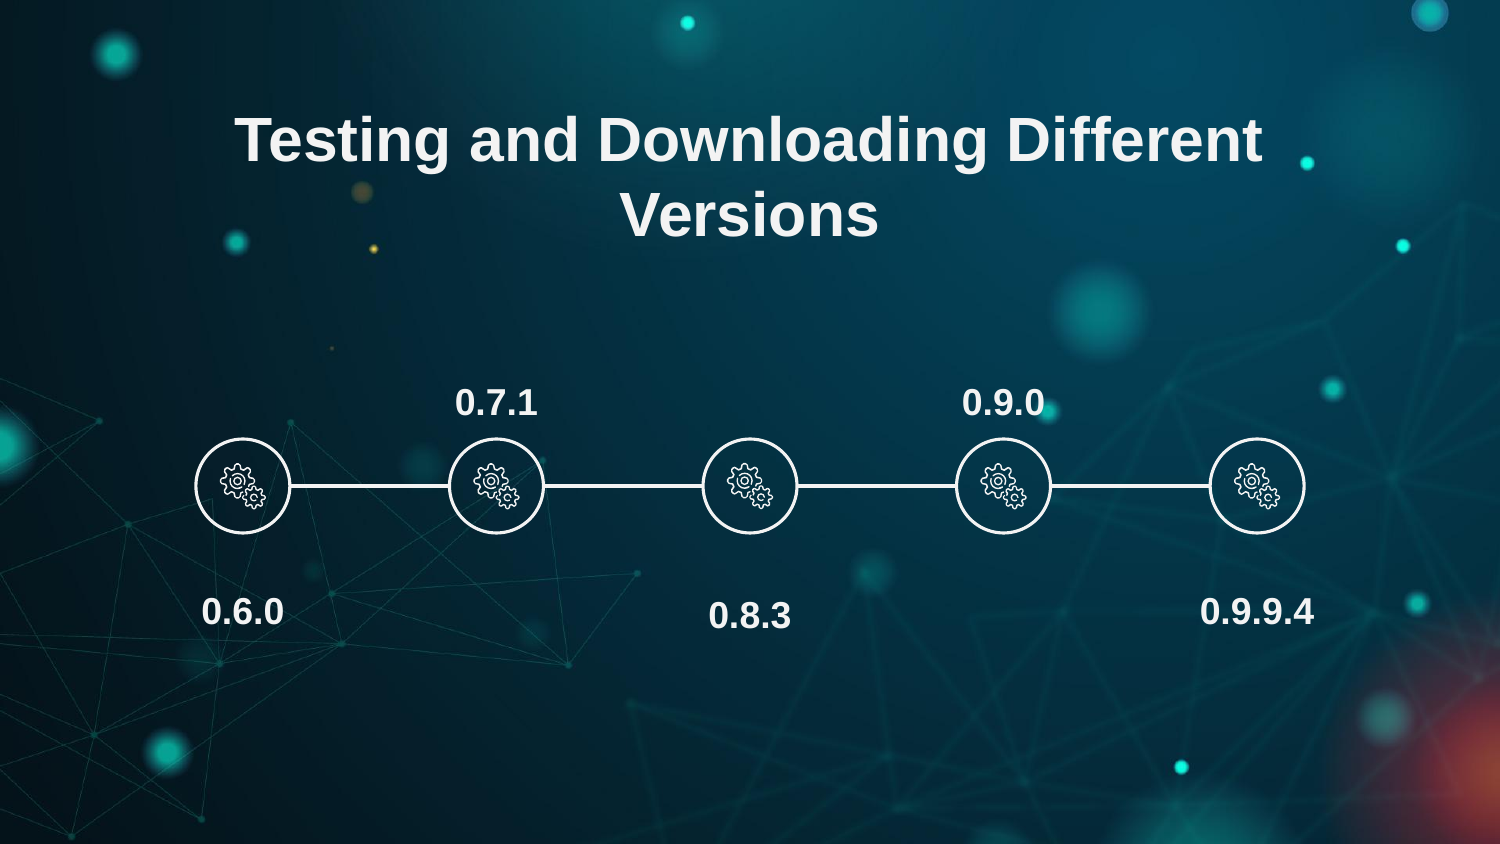

# Testing and Downloading Different Versions
0.7.1
0.9.0

0.6.0
0.9.9.4
0.8.3